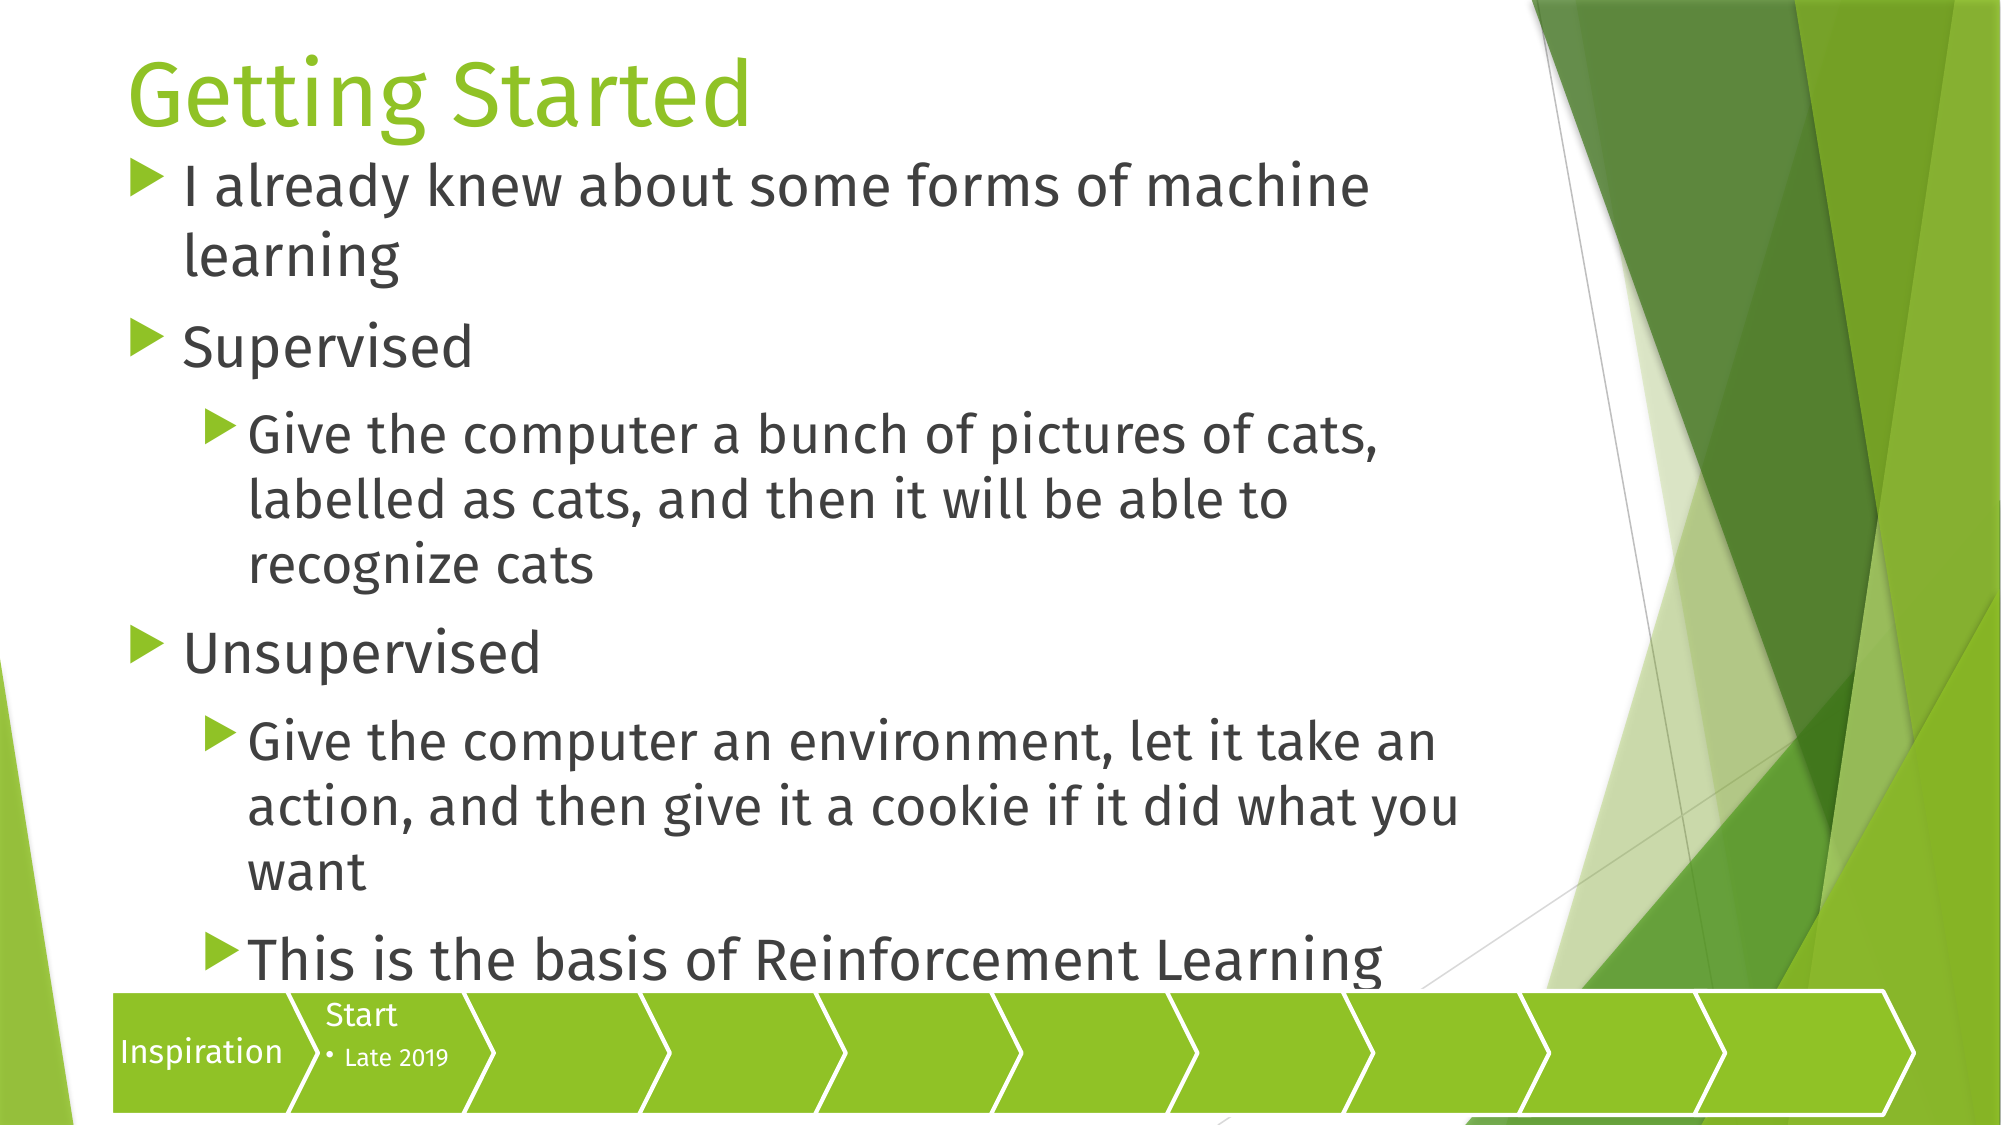

# Getting Started
I already knew about some forms of machine learning
Supervised
Give the computer a bunch of pictures of cats, labelled as cats, and then it will be able to recognize cats
Unsupervised
Give the computer an environment, let it take an action, and then give it a cookie if it did what you want
This is the basis of Reinforcement Learning
Inspiration
Start
Late 2019